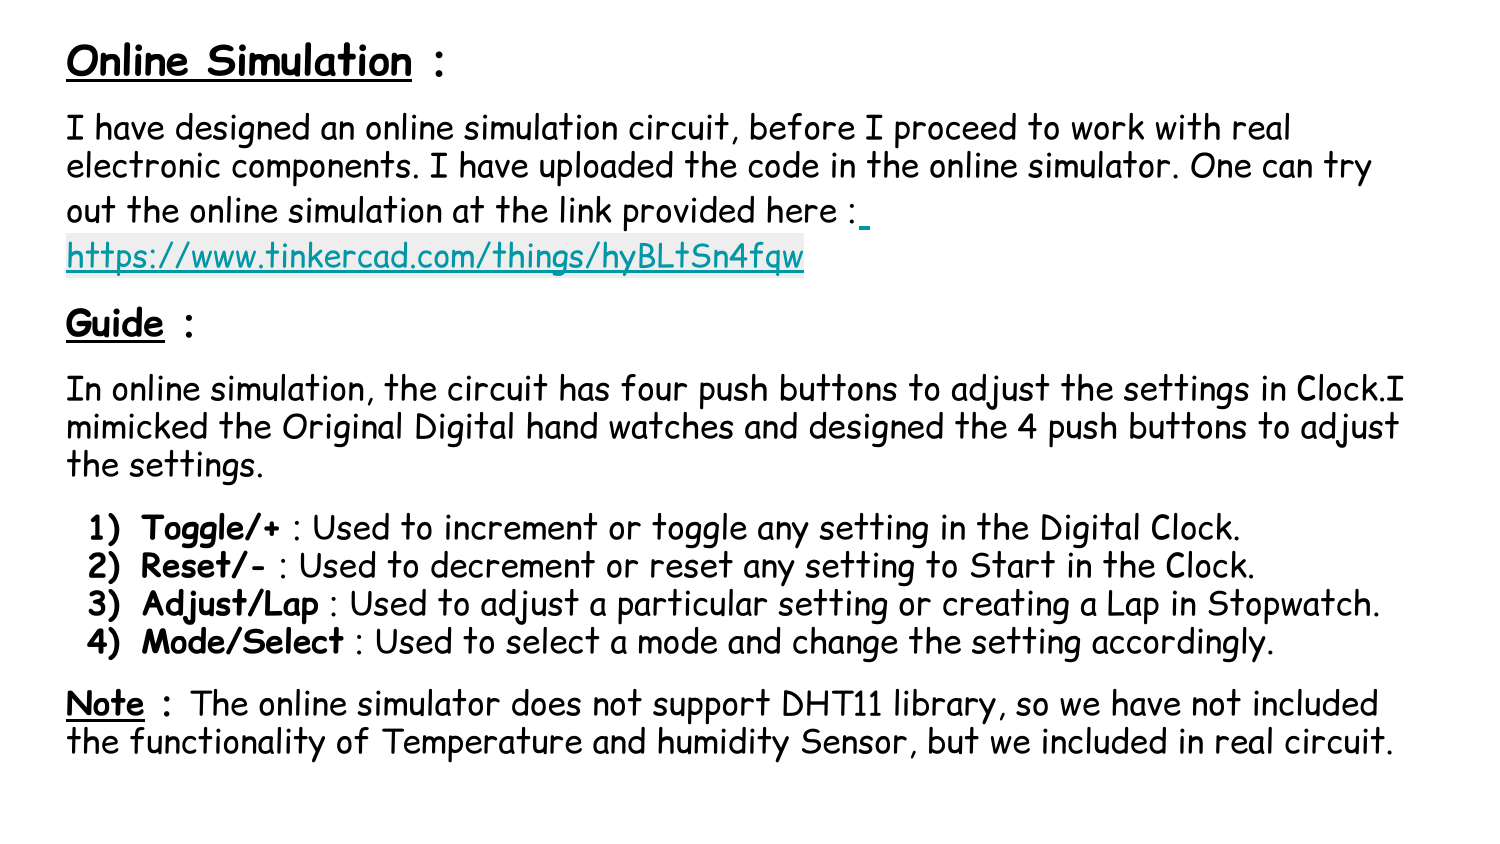

Online Simulation :
I have designed an online simulation circuit, before I proceed to work with real electronic components. I have uploaded the code in the online simulator. One can try out the online simulation at the link provided here : https://www.tinkercad.com/things/hyBLtSn4fqw
Guide :
In online simulation, the circuit has four push buttons to adjust the settings in Clock.I mimicked the Original Digital hand watches and designed the 4 push buttons to adjust the settings.
Toggle/+ : Used to increment or toggle any setting in the Digital Clock.
Reset/- : Used to decrement or reset any setting to Start in the Clock.
Adjust/Lap : Used to adjust a particular setting or creating a Lap in Stopwatch.
Mode/Select : Used to select a mode and change the setting accordingly.
Note : The online simulator does not support DHT11 library, so we have not included the functionality of Temperature and humidity Sensor, but we included in real circuit.